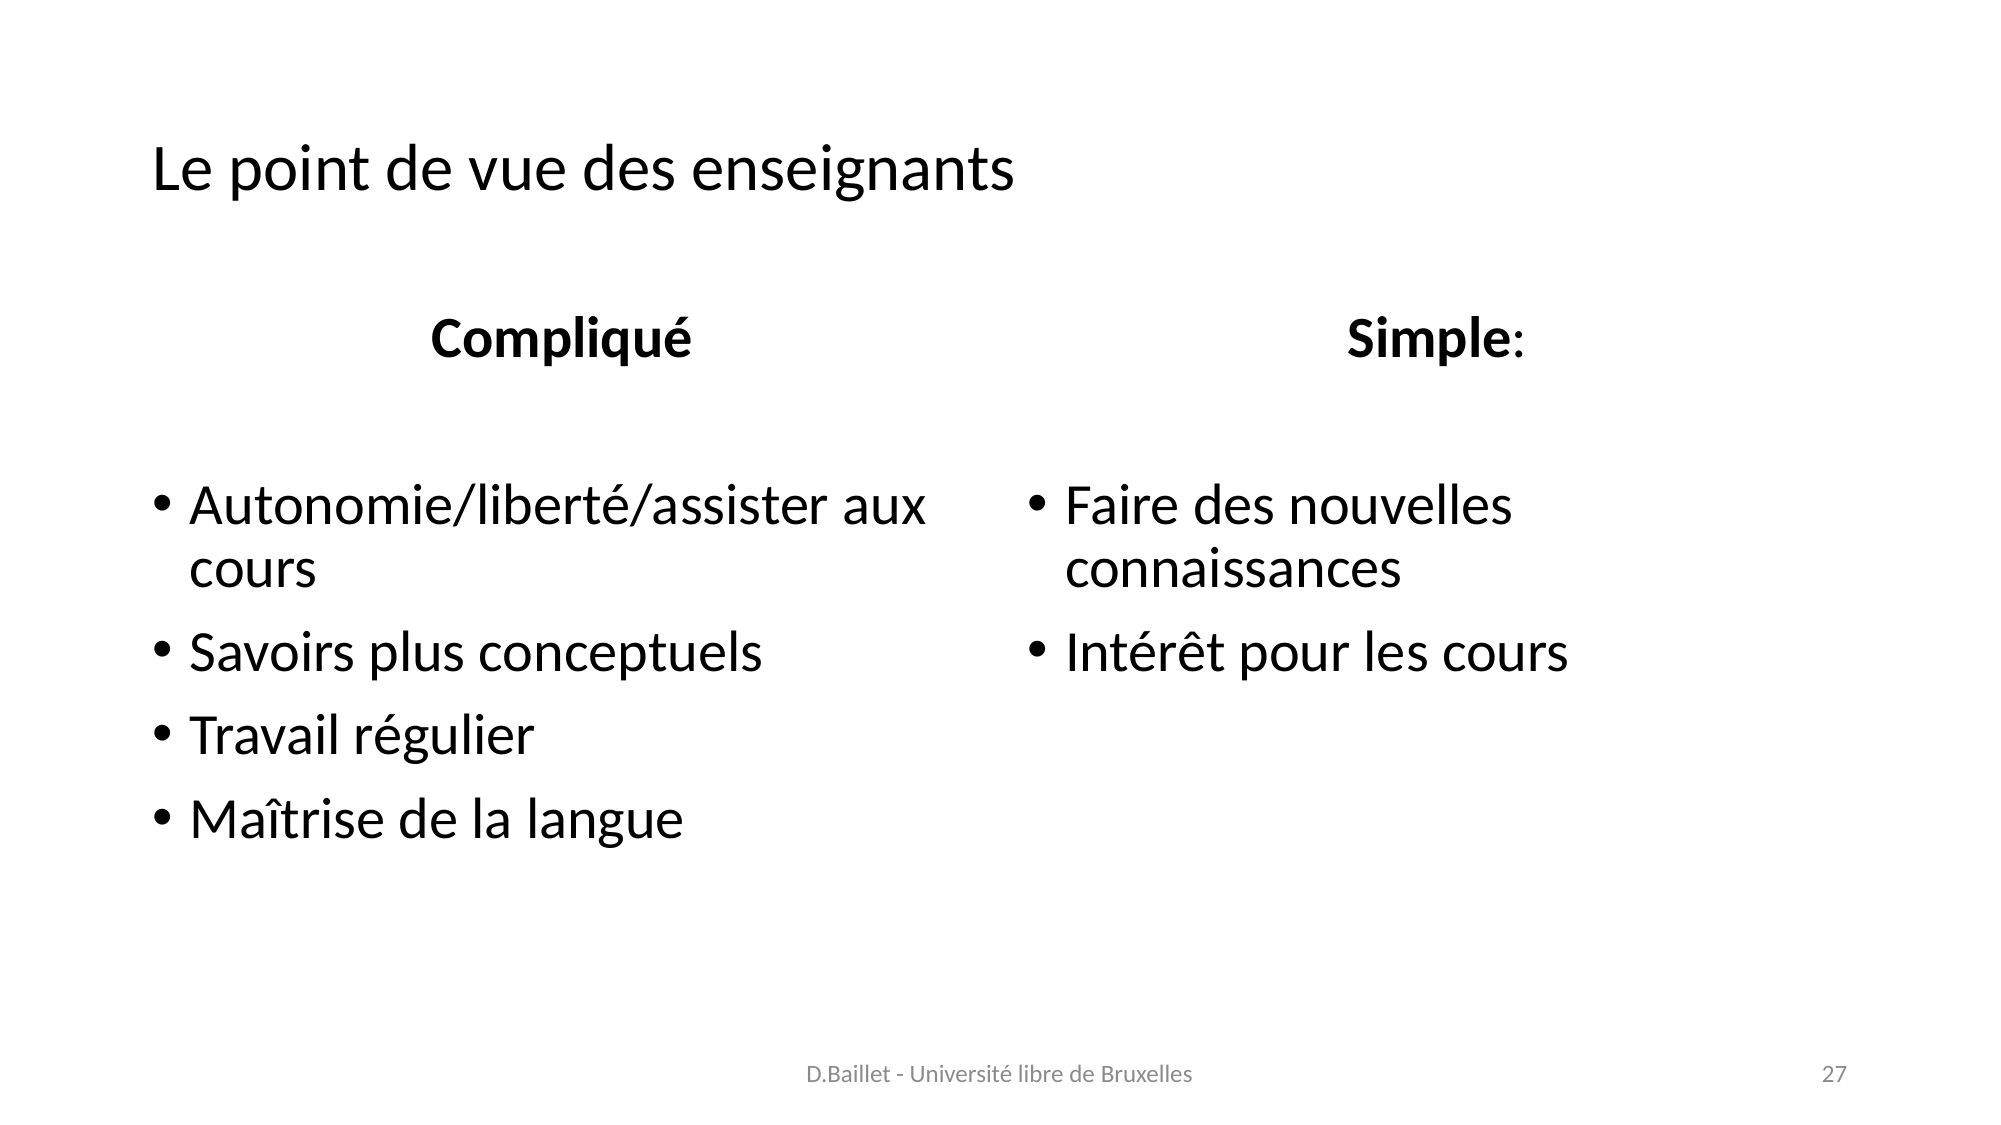

# Le point de vue des enseignants
Compliqué

Autonomie/liberté/assister aux cours
Savoirs plus conceptuels
Travail régulier
Maîtrise de la langue

Simple:

Faire des nouvelles connaissances
Intérêt pour les cours
D.Baillet - Université libre de Bruxelles
27